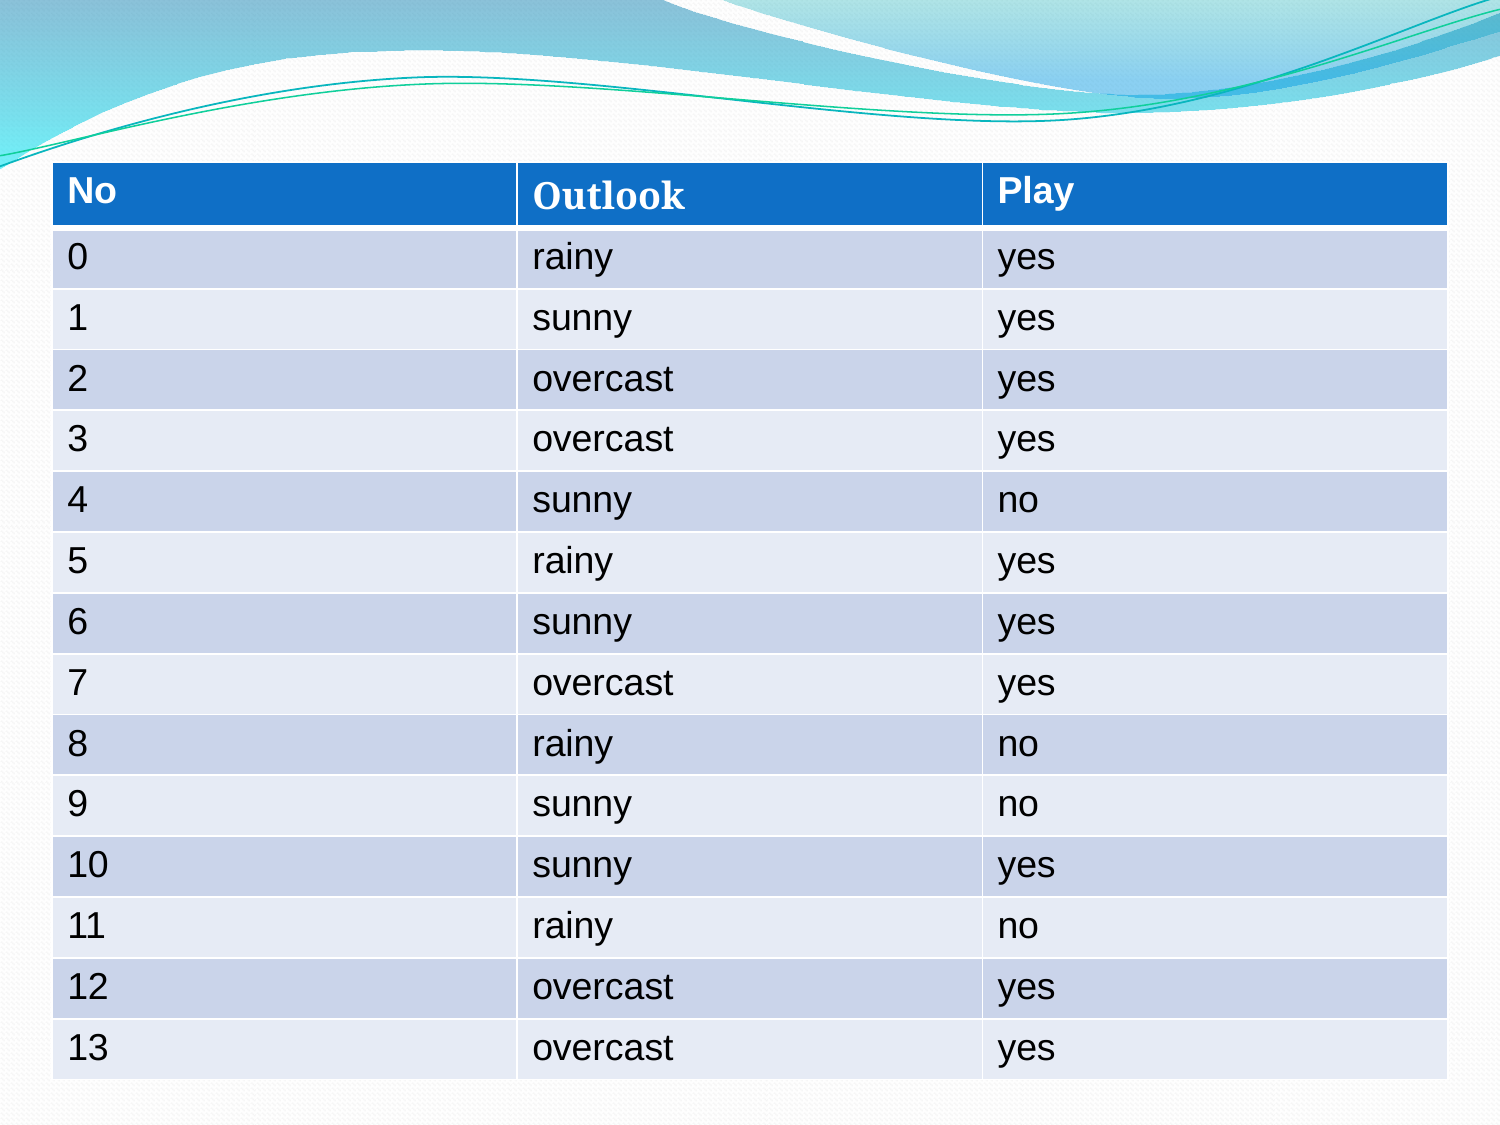

| No | Outlook | Play |
| --- | --- | --- |
| 0 | rainy | yes |
| 1 | sunny | yes |
| 2 | overcast | yes |
| 3 | overcast | yes |
| 4 | sunny | no |
| 5 | rainy | yes |
| 6 | sunny | yes |
| 7 | overcast | yes |
| 8 | rainy | no |
| 9 | sunny | no |
| 10 | sunny | yes |
| 11 | rainy | no |
| 12 | overcast | yes |
| 13 | overcast | yes |